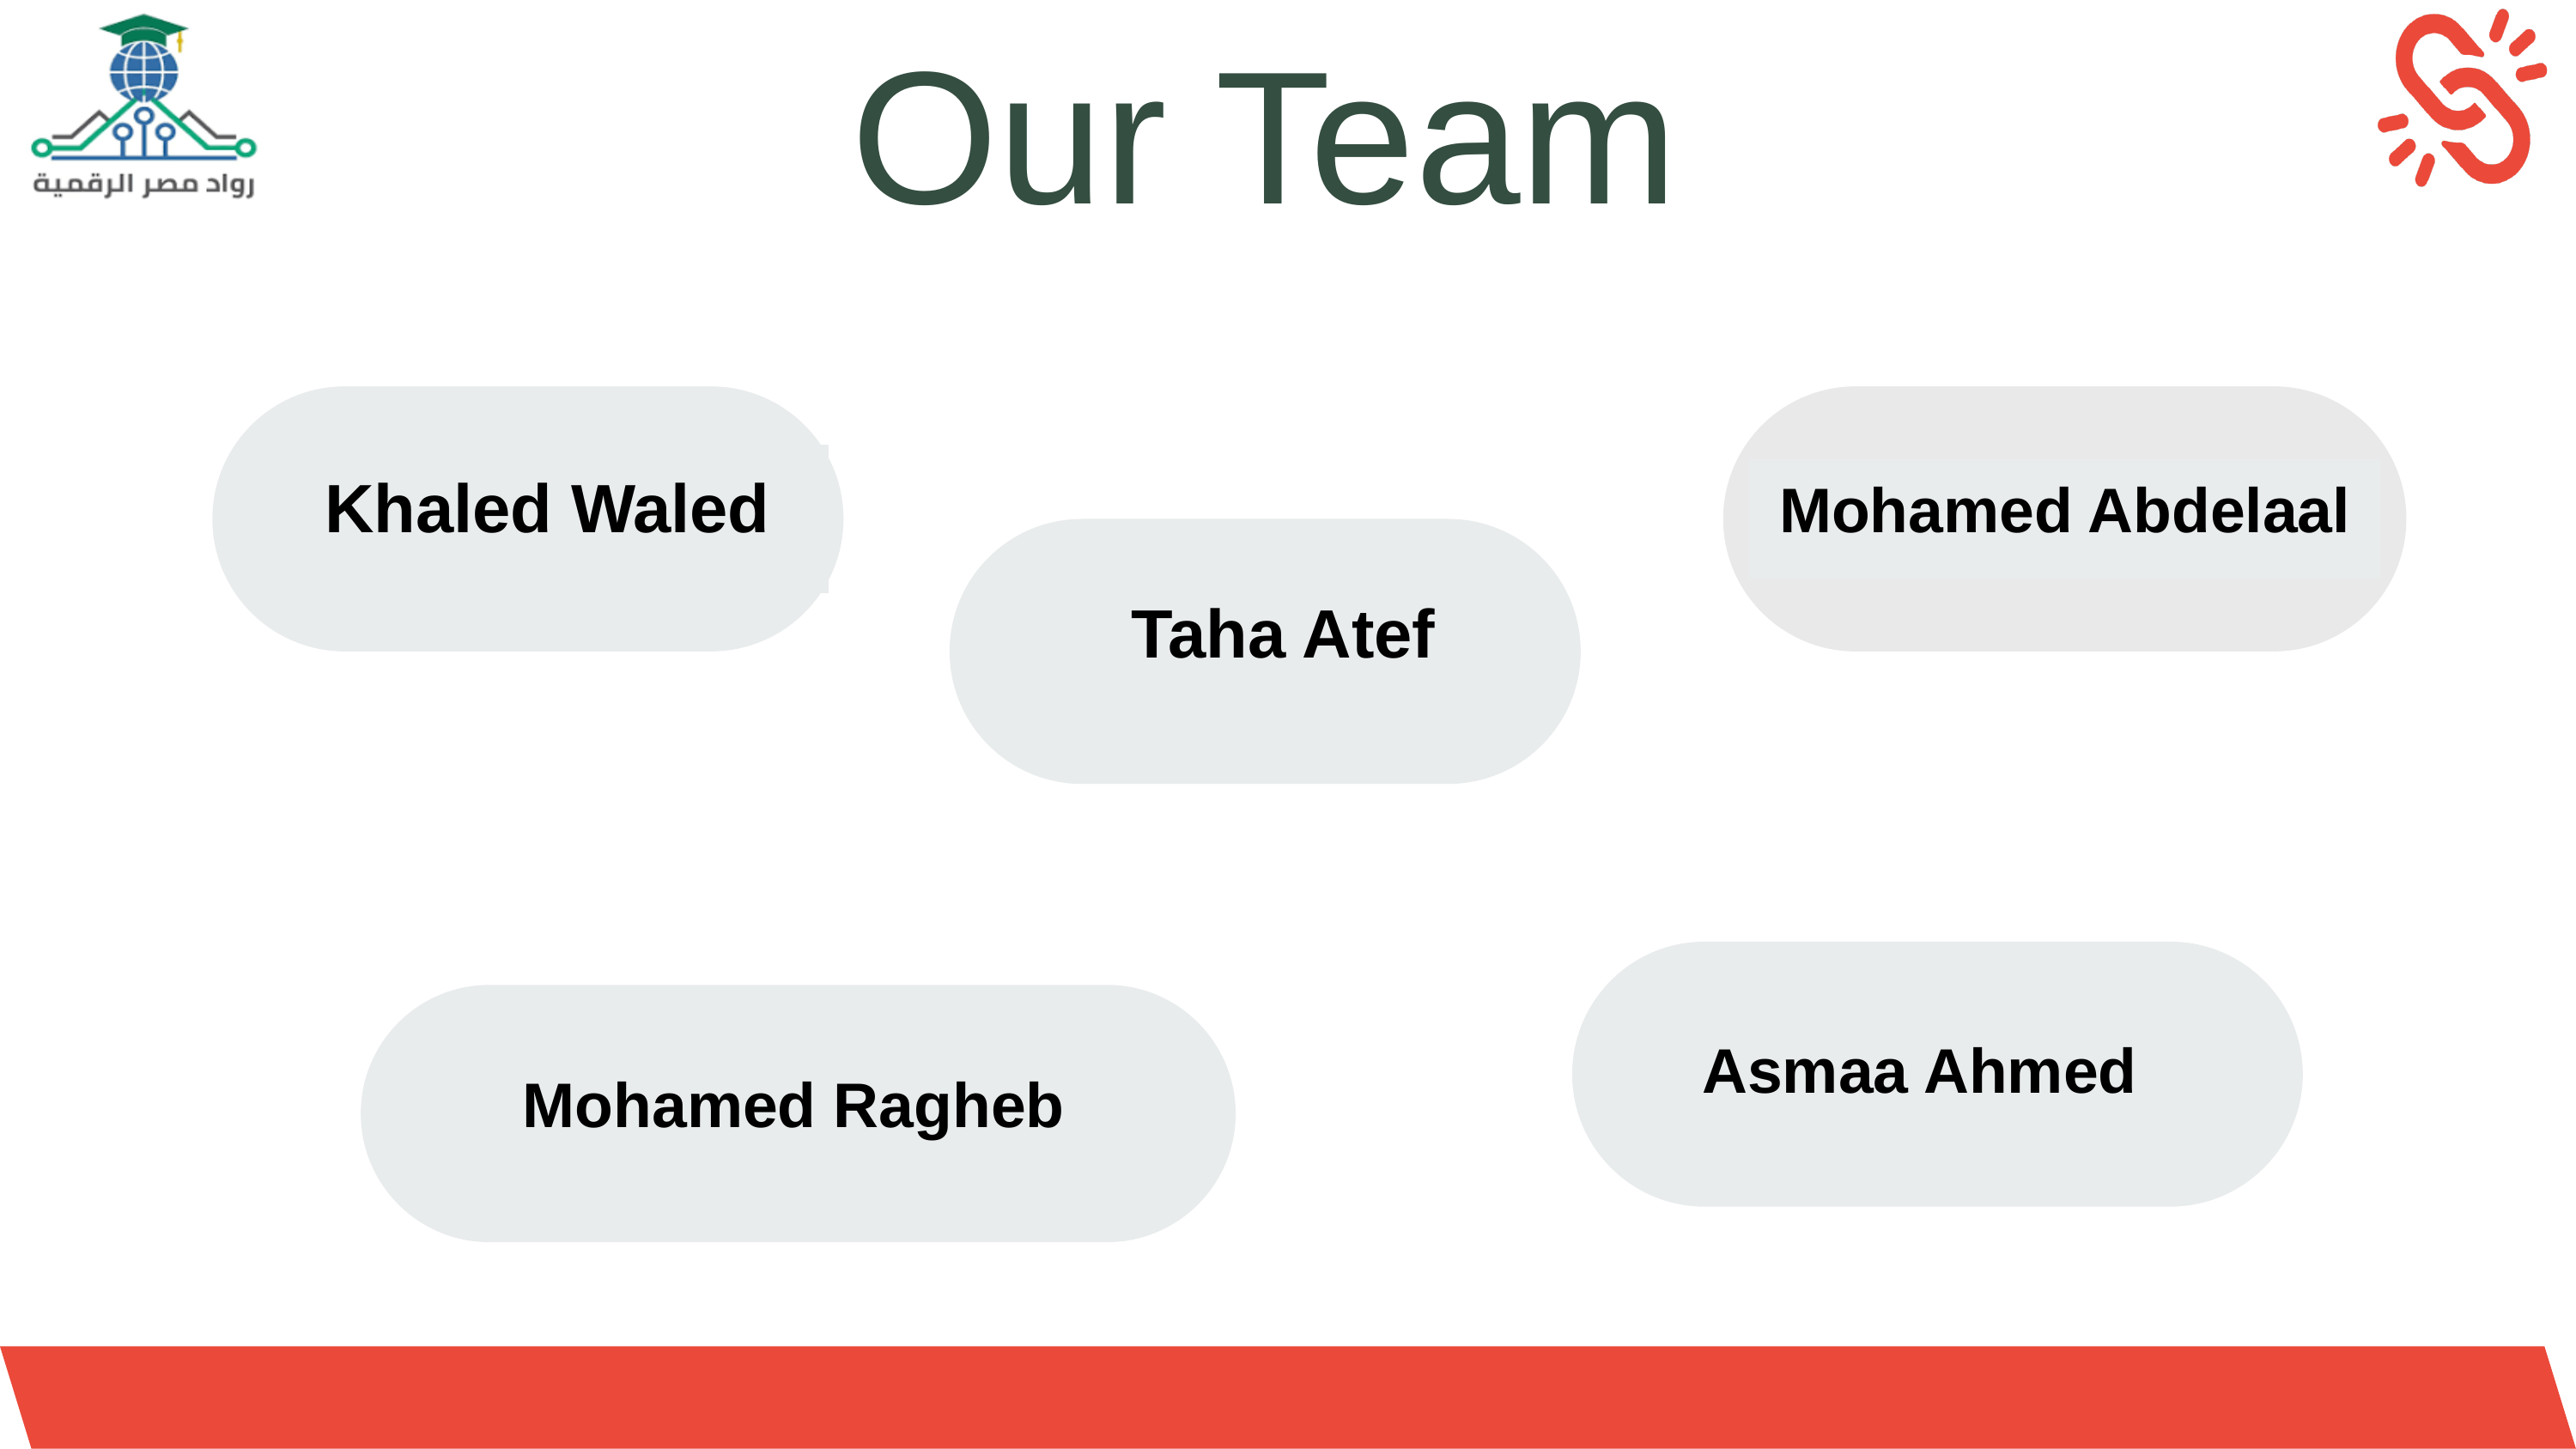

Our Team

Khaled Waled

Mohamed Abdelaal

Taha Atef

Mohamed Ragheb

Asmaa Ahmed